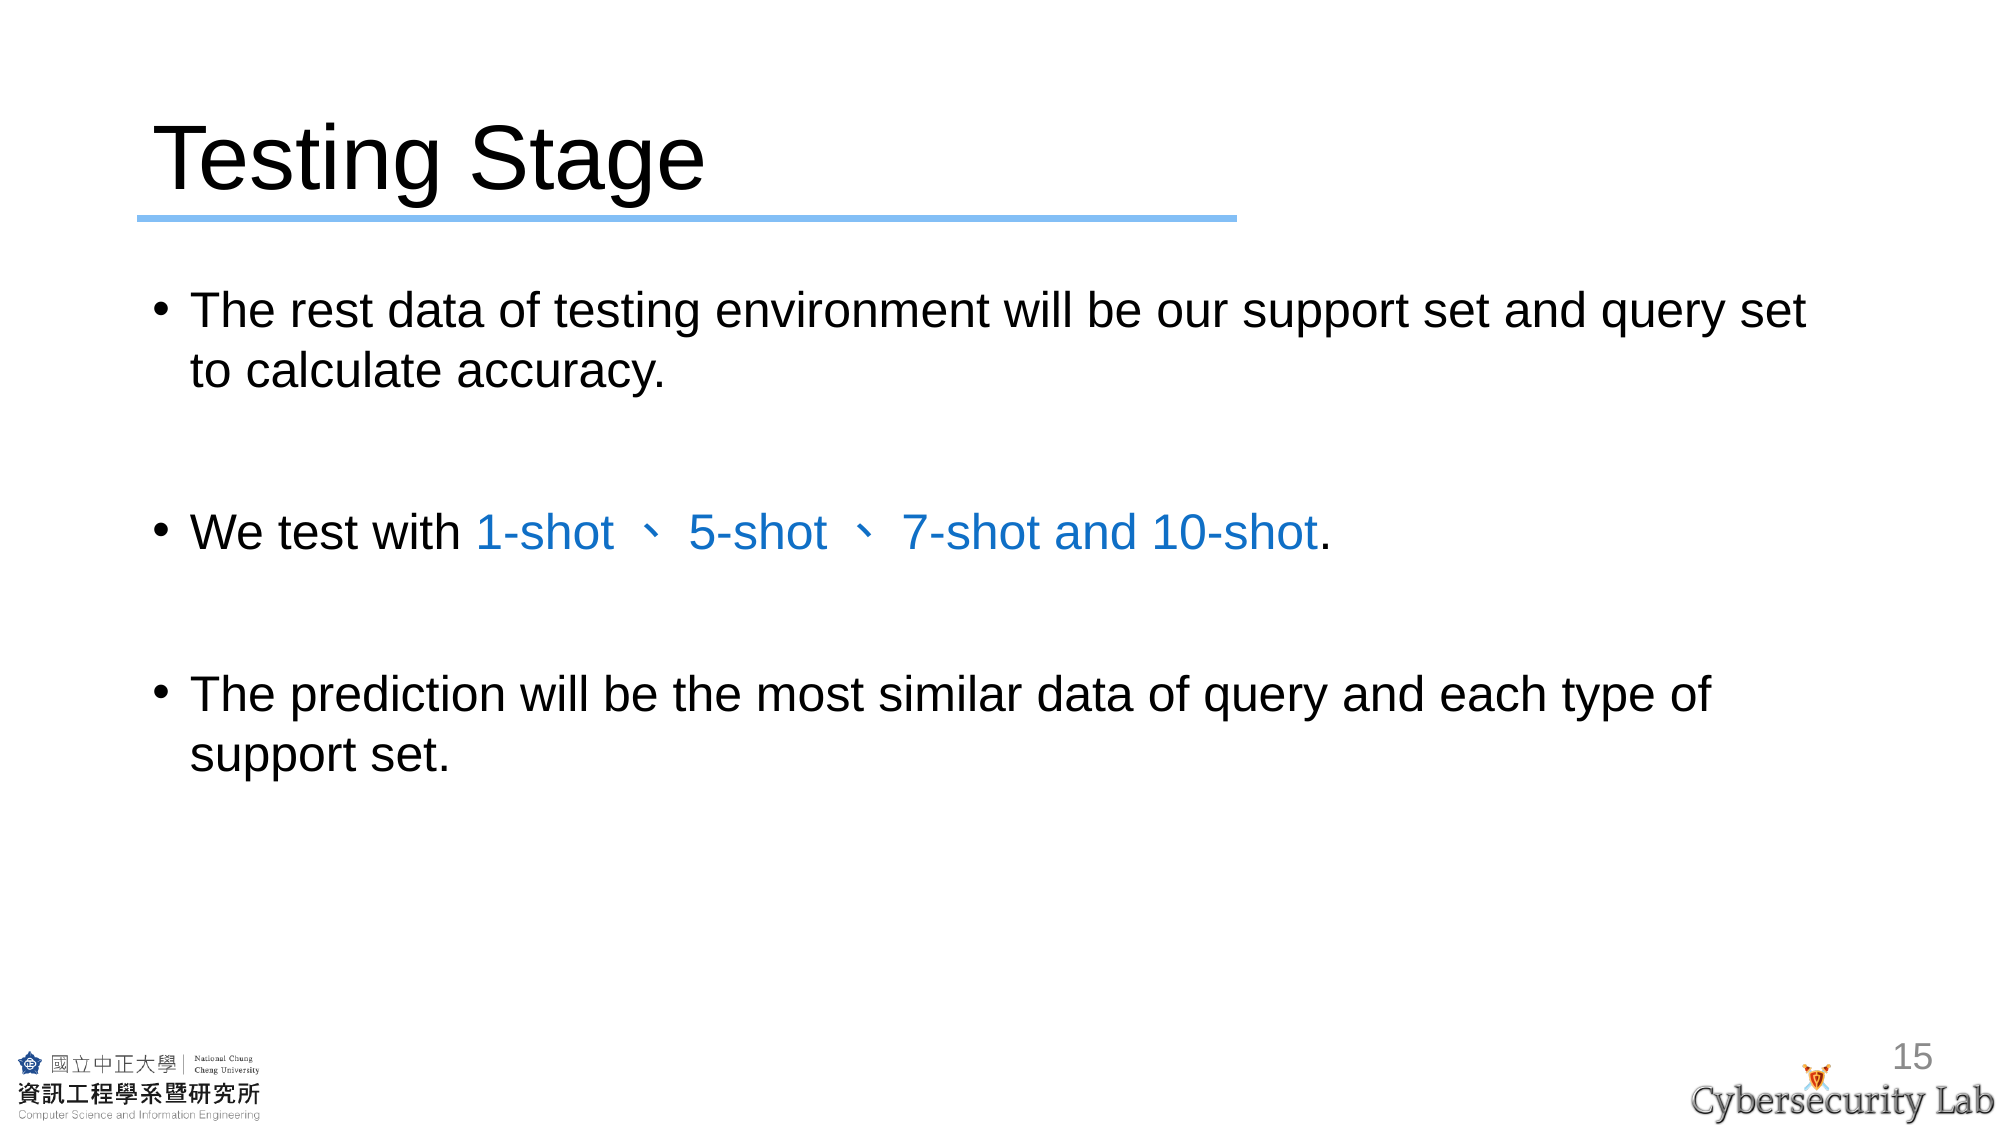

# Testing Stage
The rest data of testing environment will be our support set and query set to calculate accuracy.

We test with 1-shot、5-shot、7-shot and 10-shot.

The prediction will be the most similar data of query and each type of support set.
15